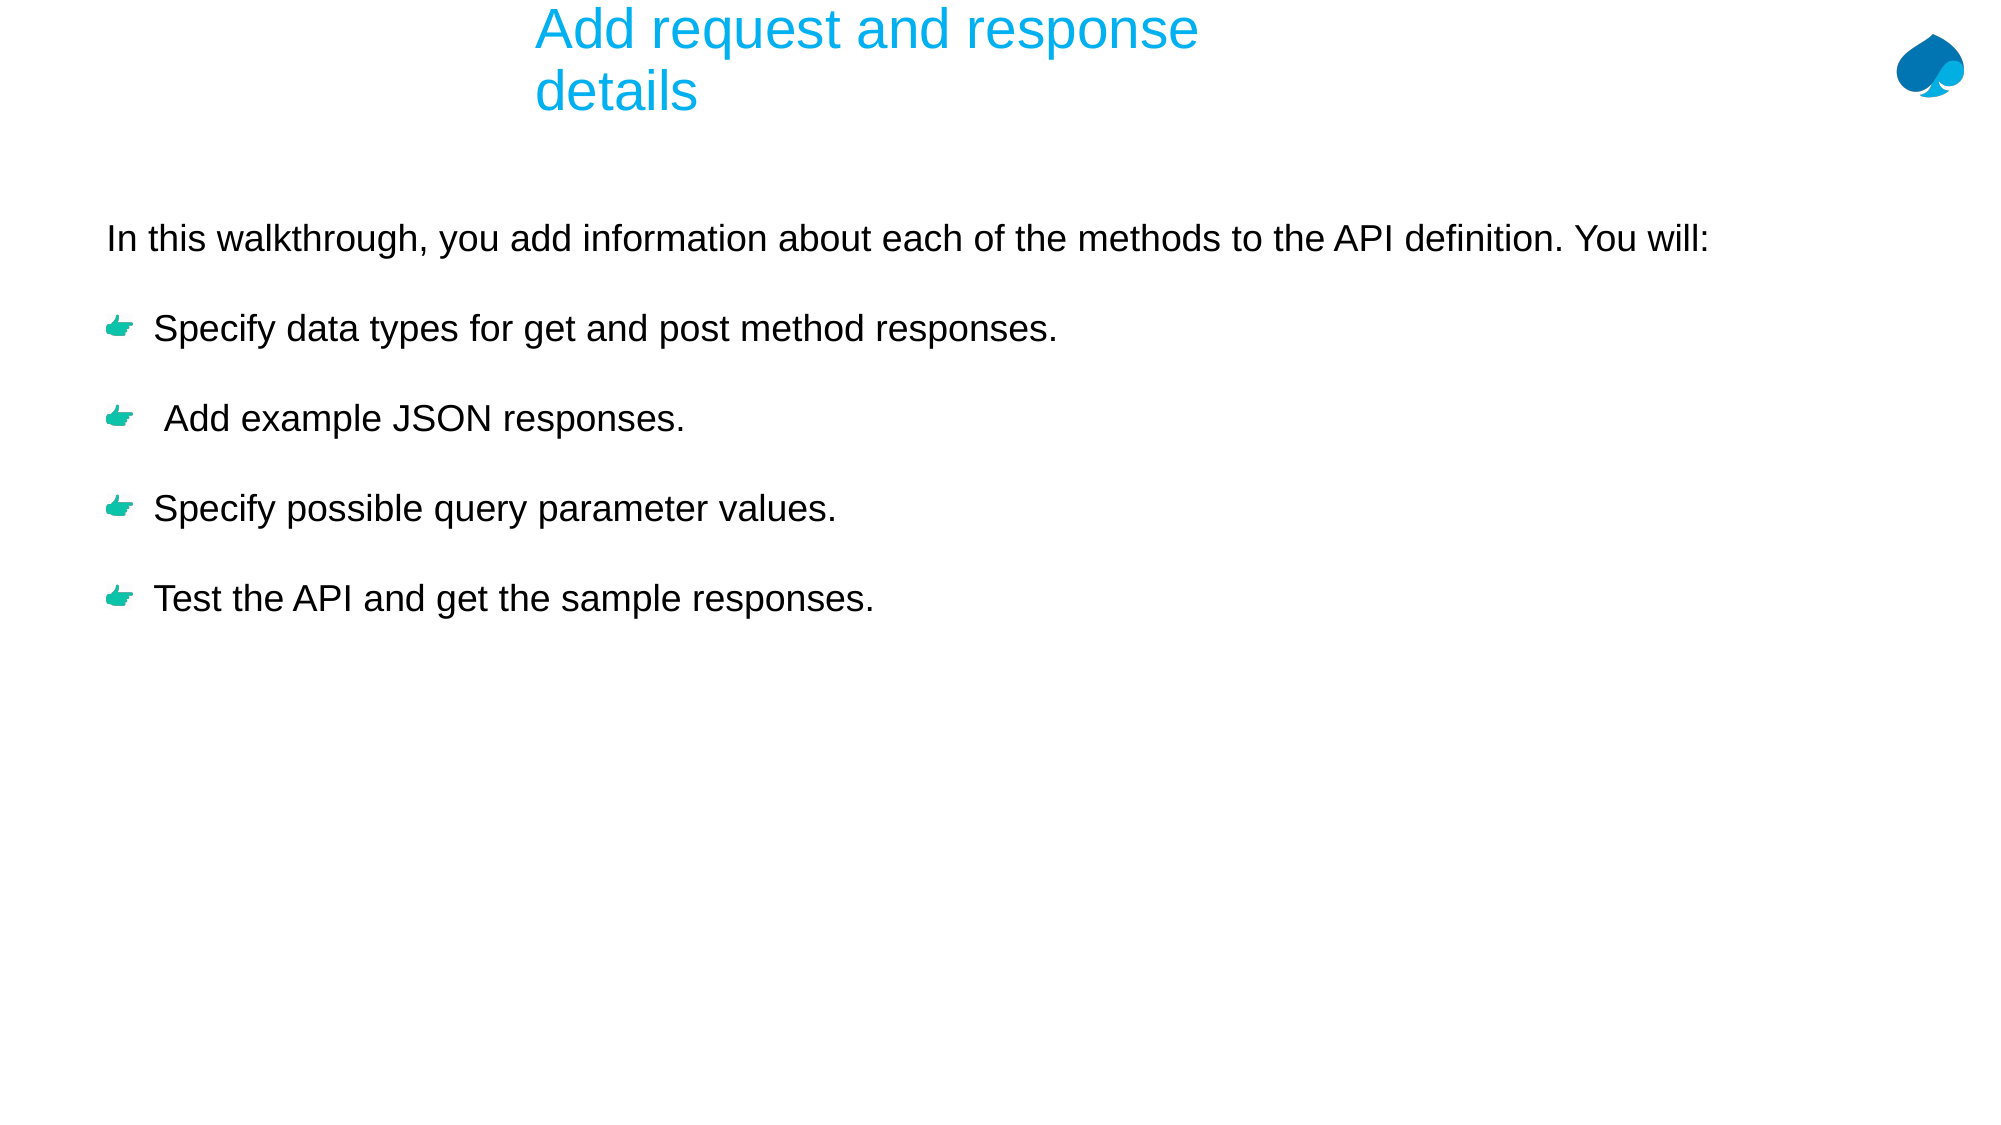

# Add request and response details
In this walkthrough, you add information about each of the methods to the API definition. You will:
Specify data types for get and post method responses.
 Add example JSON responses.
Specify possible query parameter values.
Test the API and get the sample responses.